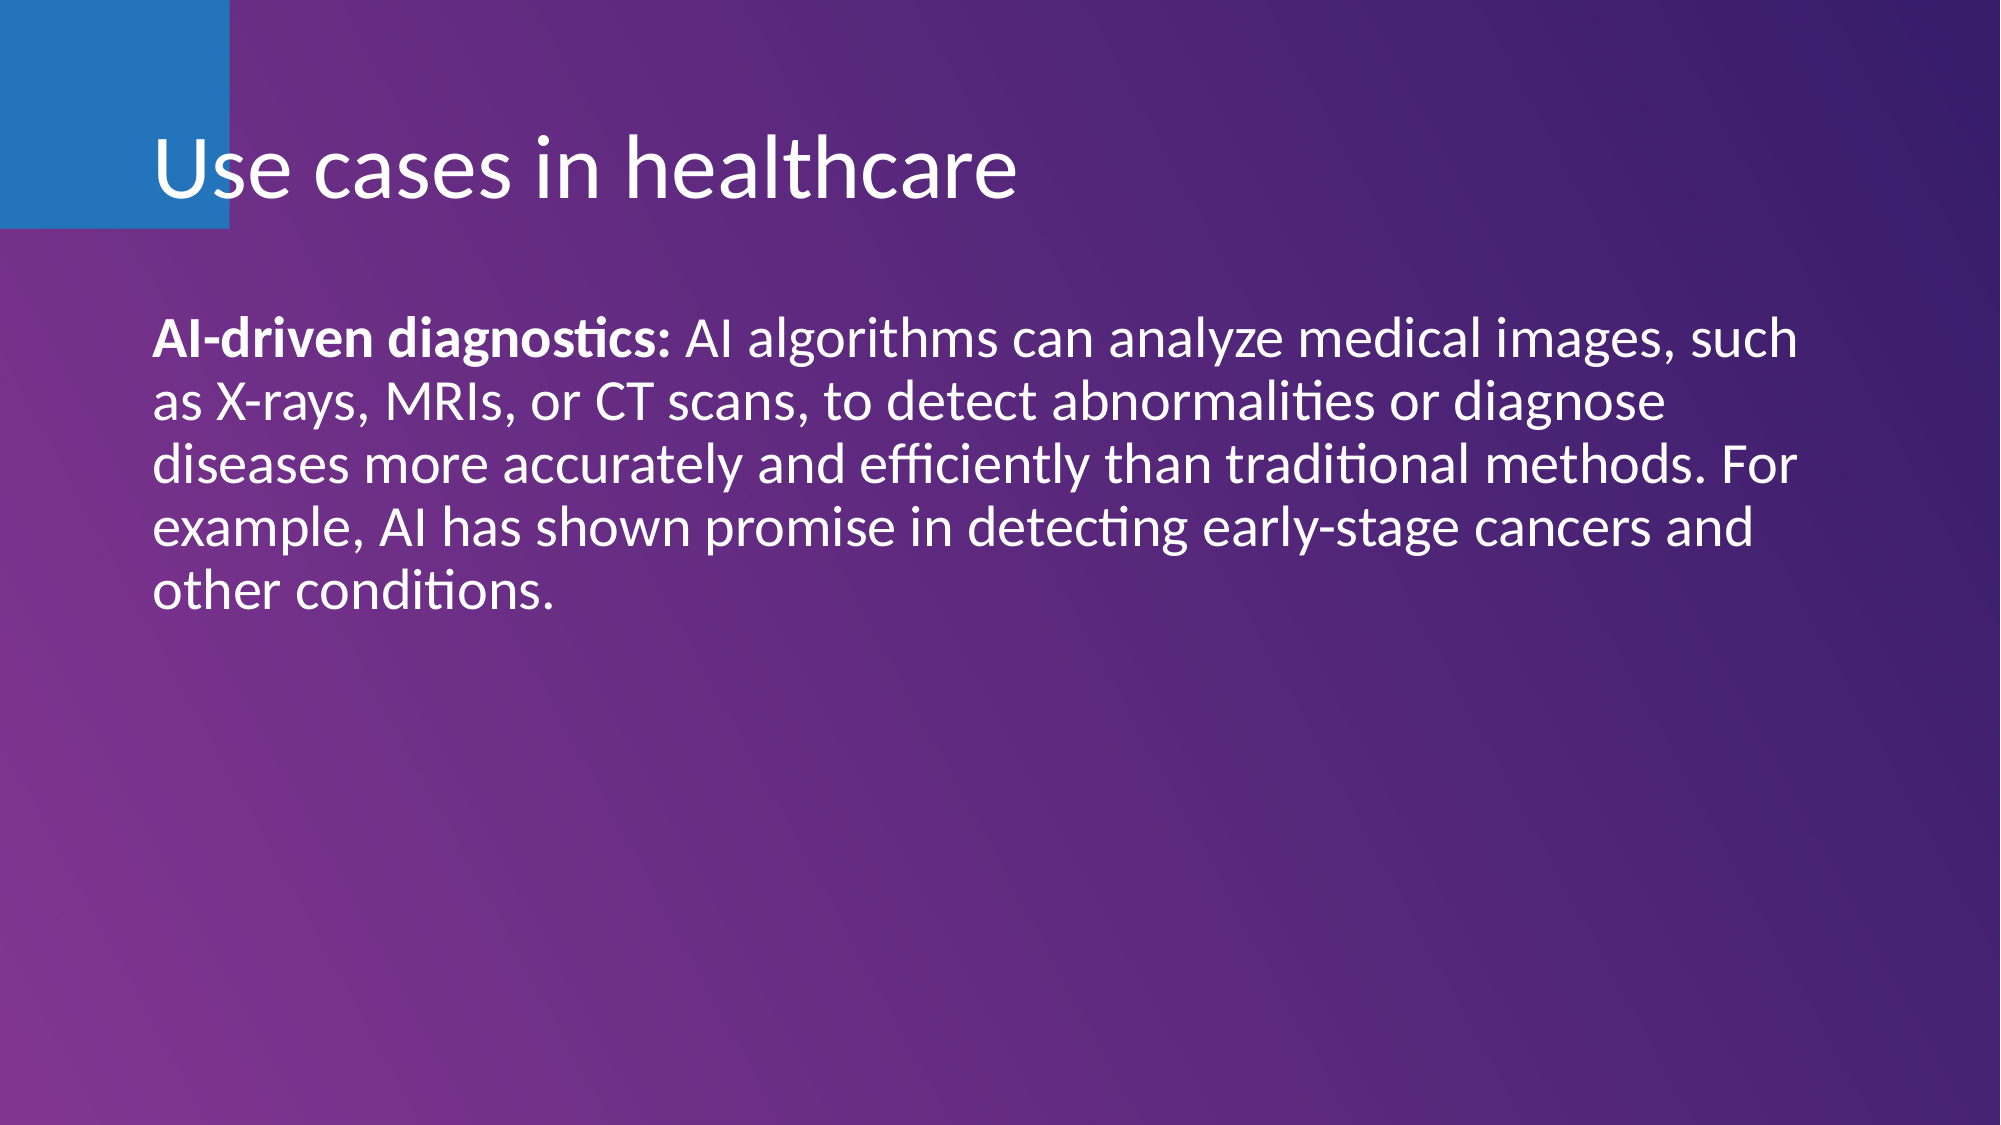

# Use cases in healthcare
AI-driven diagnostics: AI algorithms can analyze medical images, such as X-rays, MRIs, or CT scans, to detect abnormalities or diagnose diseases more accurately and efficiently than traditional methods. For example, AI has shown promise in detecting early-stage cancers and other conditions.